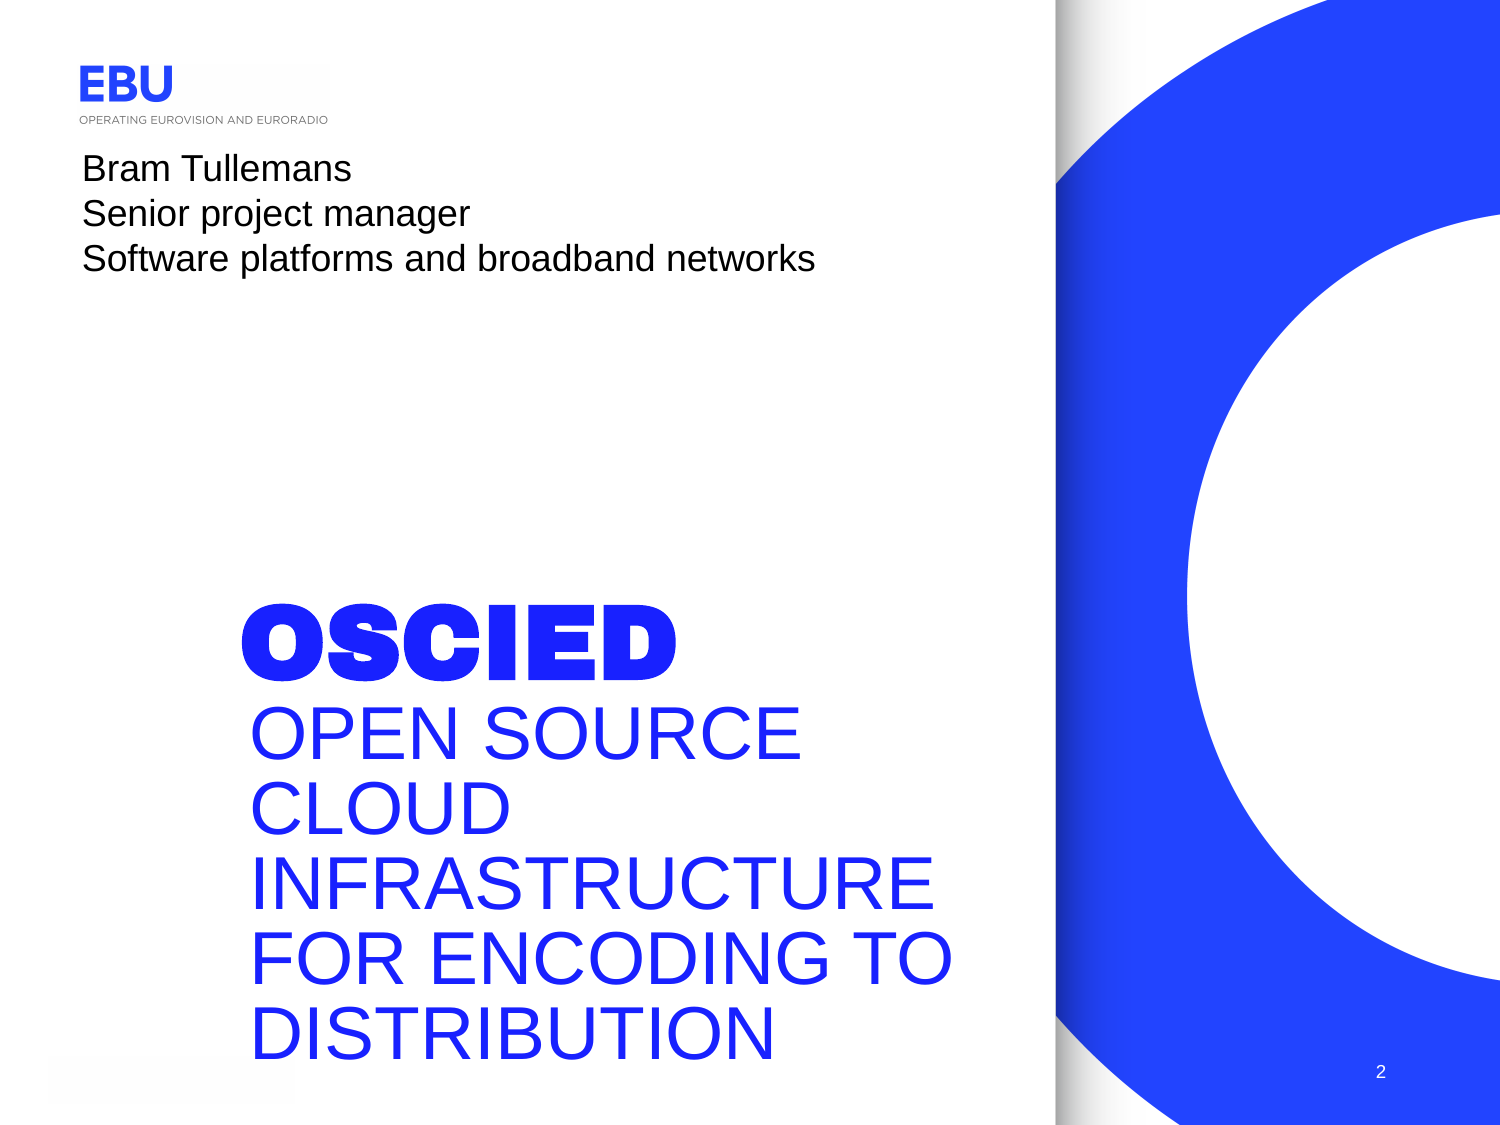

Bram Tullemans
Senior project manager
Software platforms and broadband networks
# Oscied
Open source cloud infrastructure for encoding to distribution
2